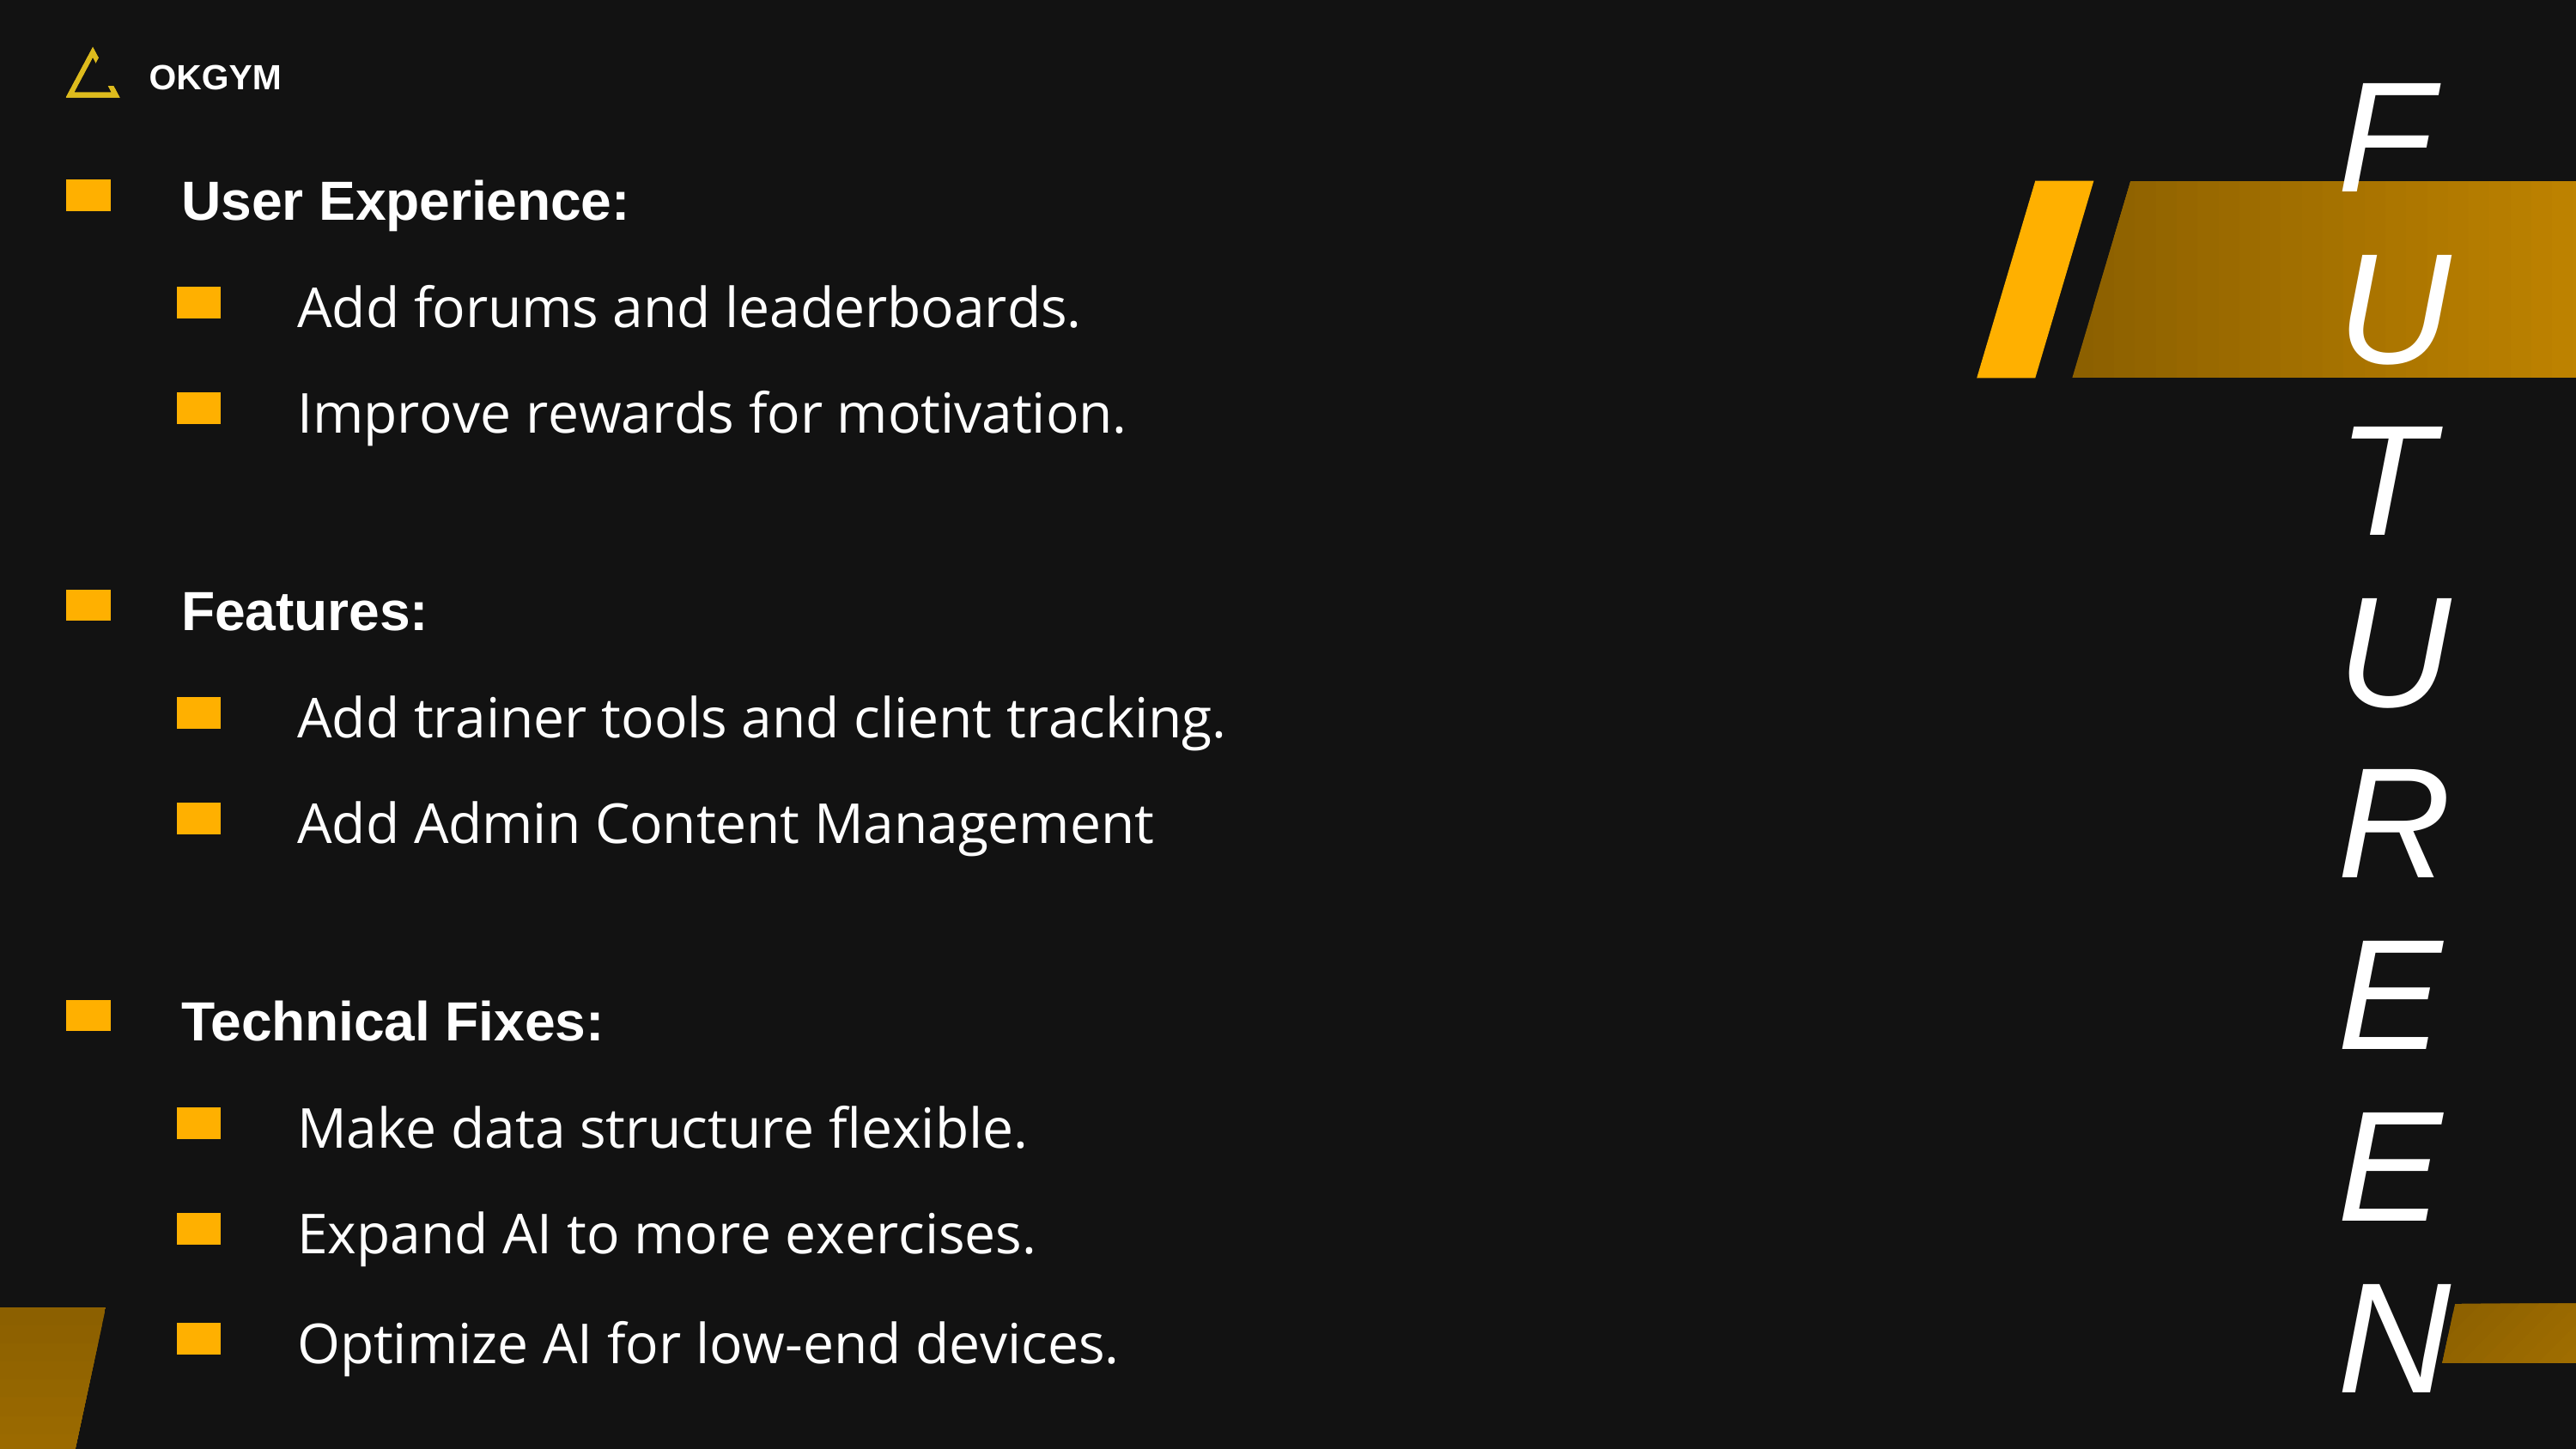

OKGYM
FUTURE ENHANCEMENTS
User Experience:

Add forums and leaderboards.

Improve rewards for motivation.

Features:

Add trainer tools and client tracking.

Add Admin Content Management

Technical Fixes:

Make data structure flexible.

Expand AI to more exercises.

Optimize AI for low-end devices.